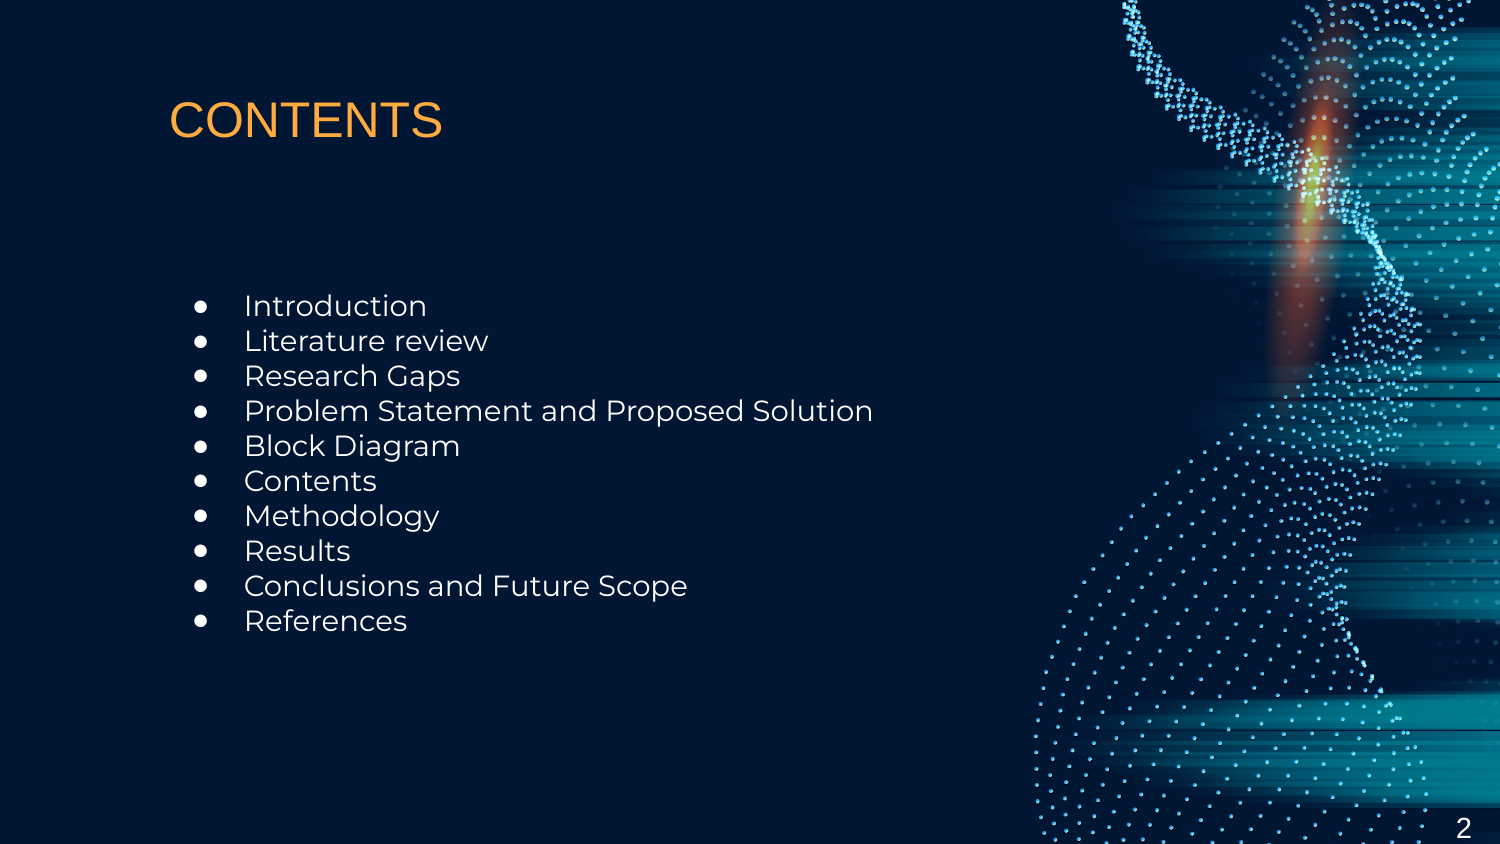

# CONTENTS
Introduction
Literature review
Research Gaps
Problem Statement and Proposed Solution
Block Diagram
Contents
Methodology
Results
Conclusions and Future Scope
References
2